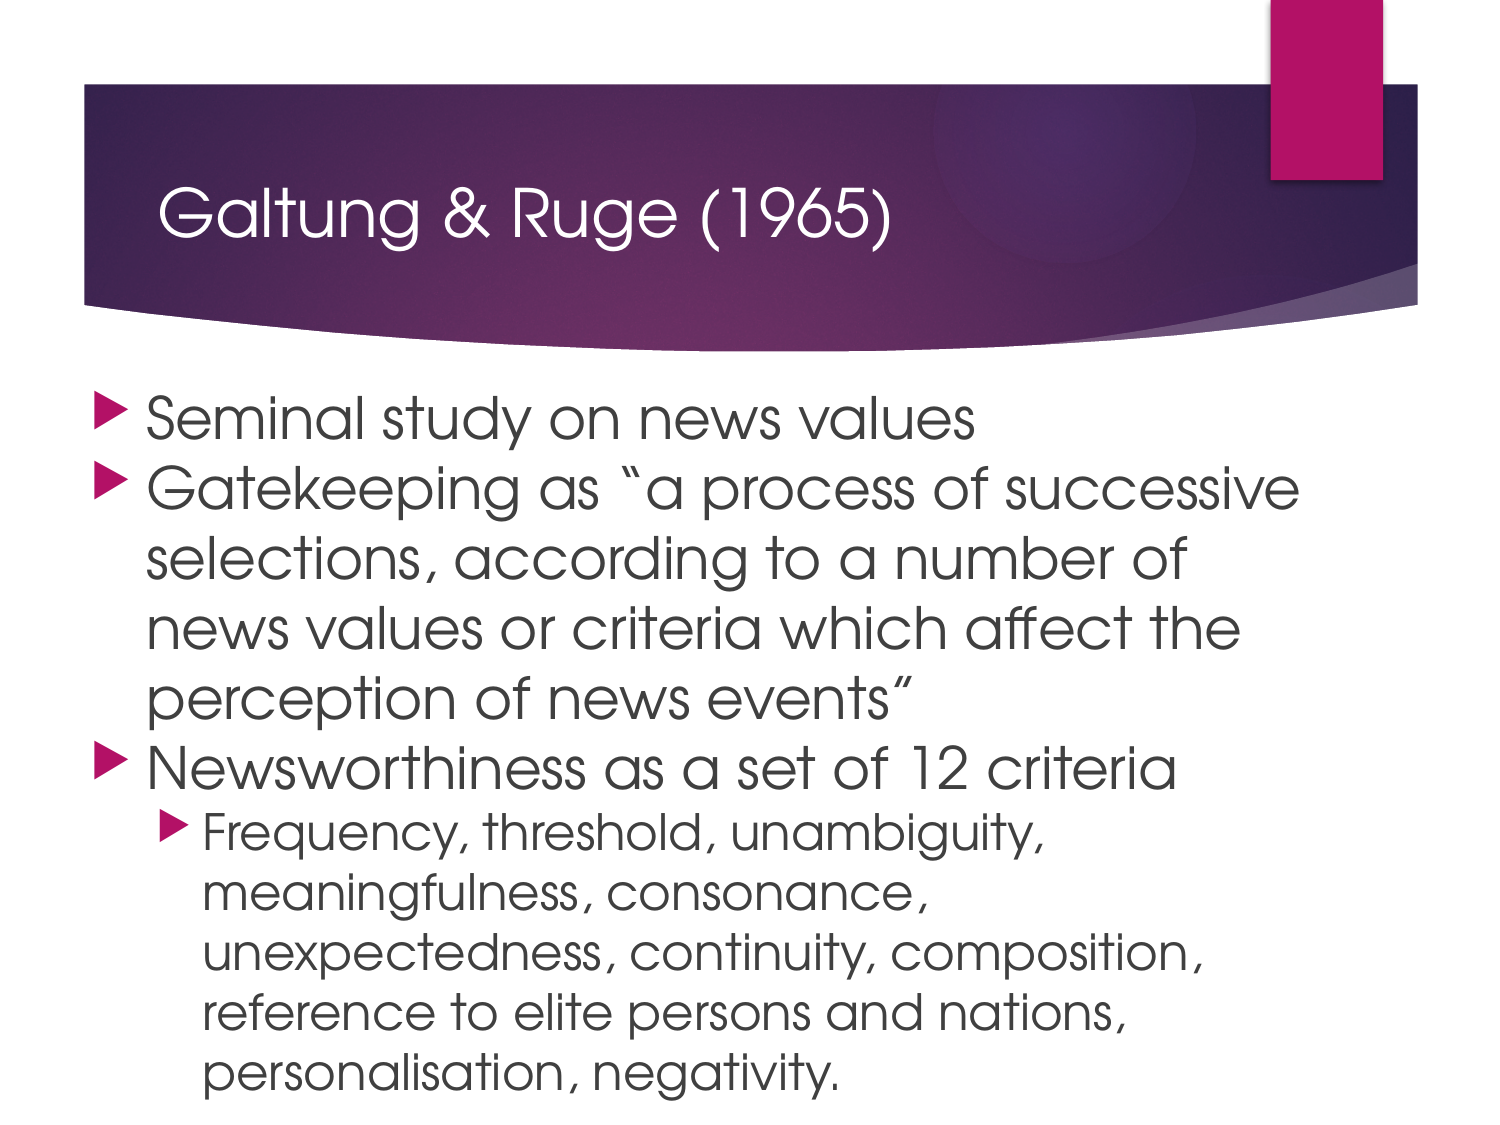

# Galtung & Ruge (1965)
Seminal study on news values
Gatekeeping as “a process of successive selections, according to a number of news values or criteria which affect the perception of news events”
Newsworthiness as a set of 12 criteria
Frequency, threshold, unambiguity, meaningfulness, consonance, unexpectedness, continuity, composition, reference to elite persons and nations, personalisation, negativity.